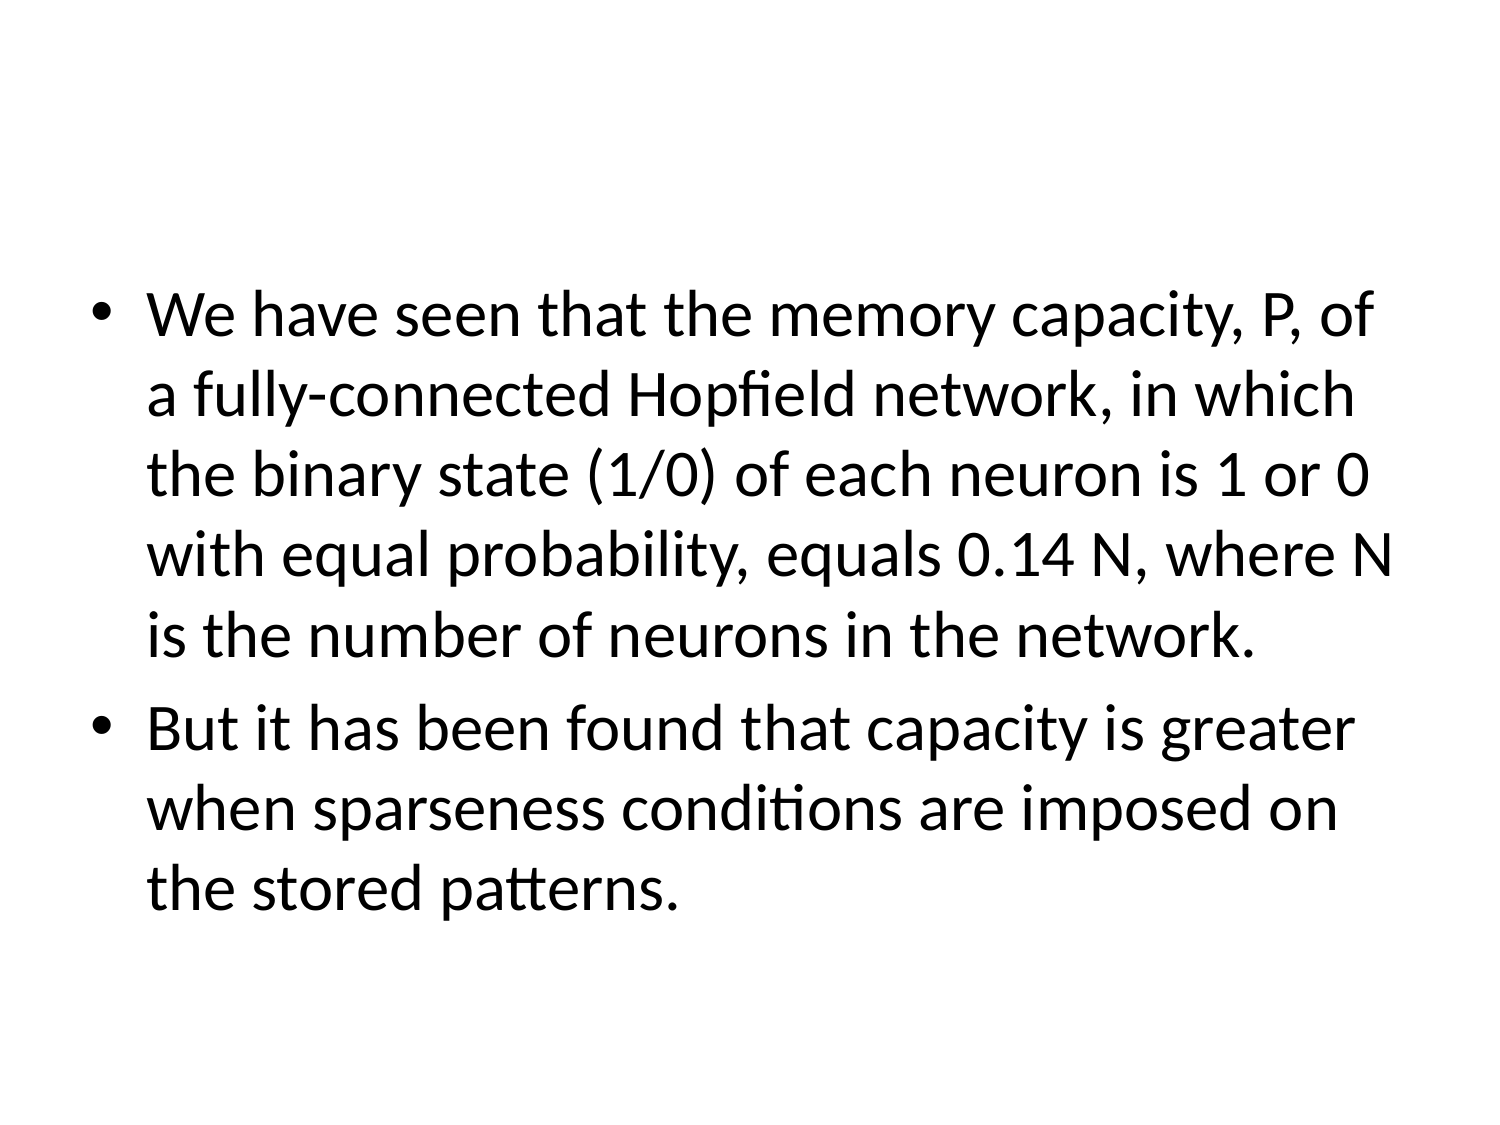

#
We have seen that the memory capacity, P, of a fully-connected Hopfield network, in which the binary state (1/0) of each neuron is 1 or 0 with equal probability, equals 0.14 N, where N is the number of neurons in the network.
But it has been found that capacity is greater when sparseness conditions are imposed on the stored patterns.